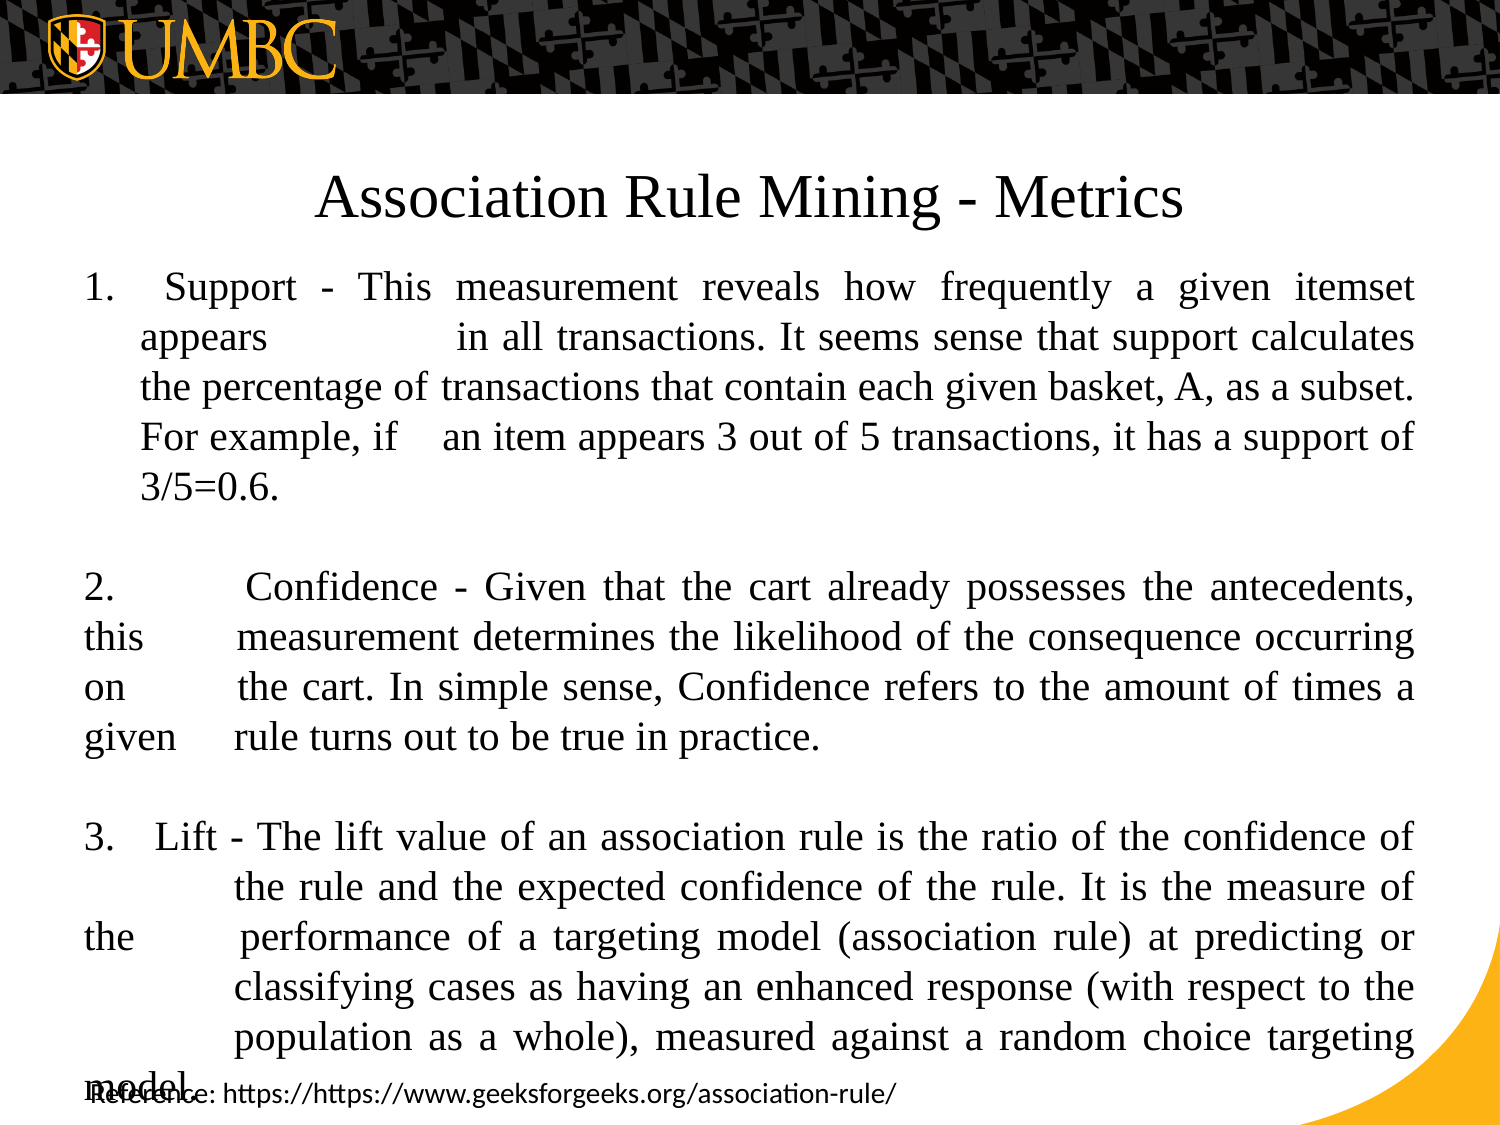

# Association Rule Mining - Metrics
 Support - This measurement reveals how frequently a given itemset appears      	in all transactions. It seems sense that support calculates the percentage of 	transactions that contain each given basket, A, as a subset. For example, if 	an item appears 3 out of 5 transactions, it has a support of 3/5=0.6.

2.  	Confidence - Given that the cart already possesses the antecedents, this 	measurement determines the likelihood of the consequence occurring on 	the cart. In simple sense, Confidence refers to the amount of times a given 	rule turns out to be true in practice.

3.   Lift - The lift value of an association rule is the ratio of the confidence of 	the rule and the expected confidence of the rule. It is the measure of the 	performance of a targeting model (association rule) at predicting or 	classifying cases as having an enhanced response (with respect to the 	population as a whole), measured against a random choice targeting model.

Reference: https://https://www.geeksforgeeks.org/association-rule/